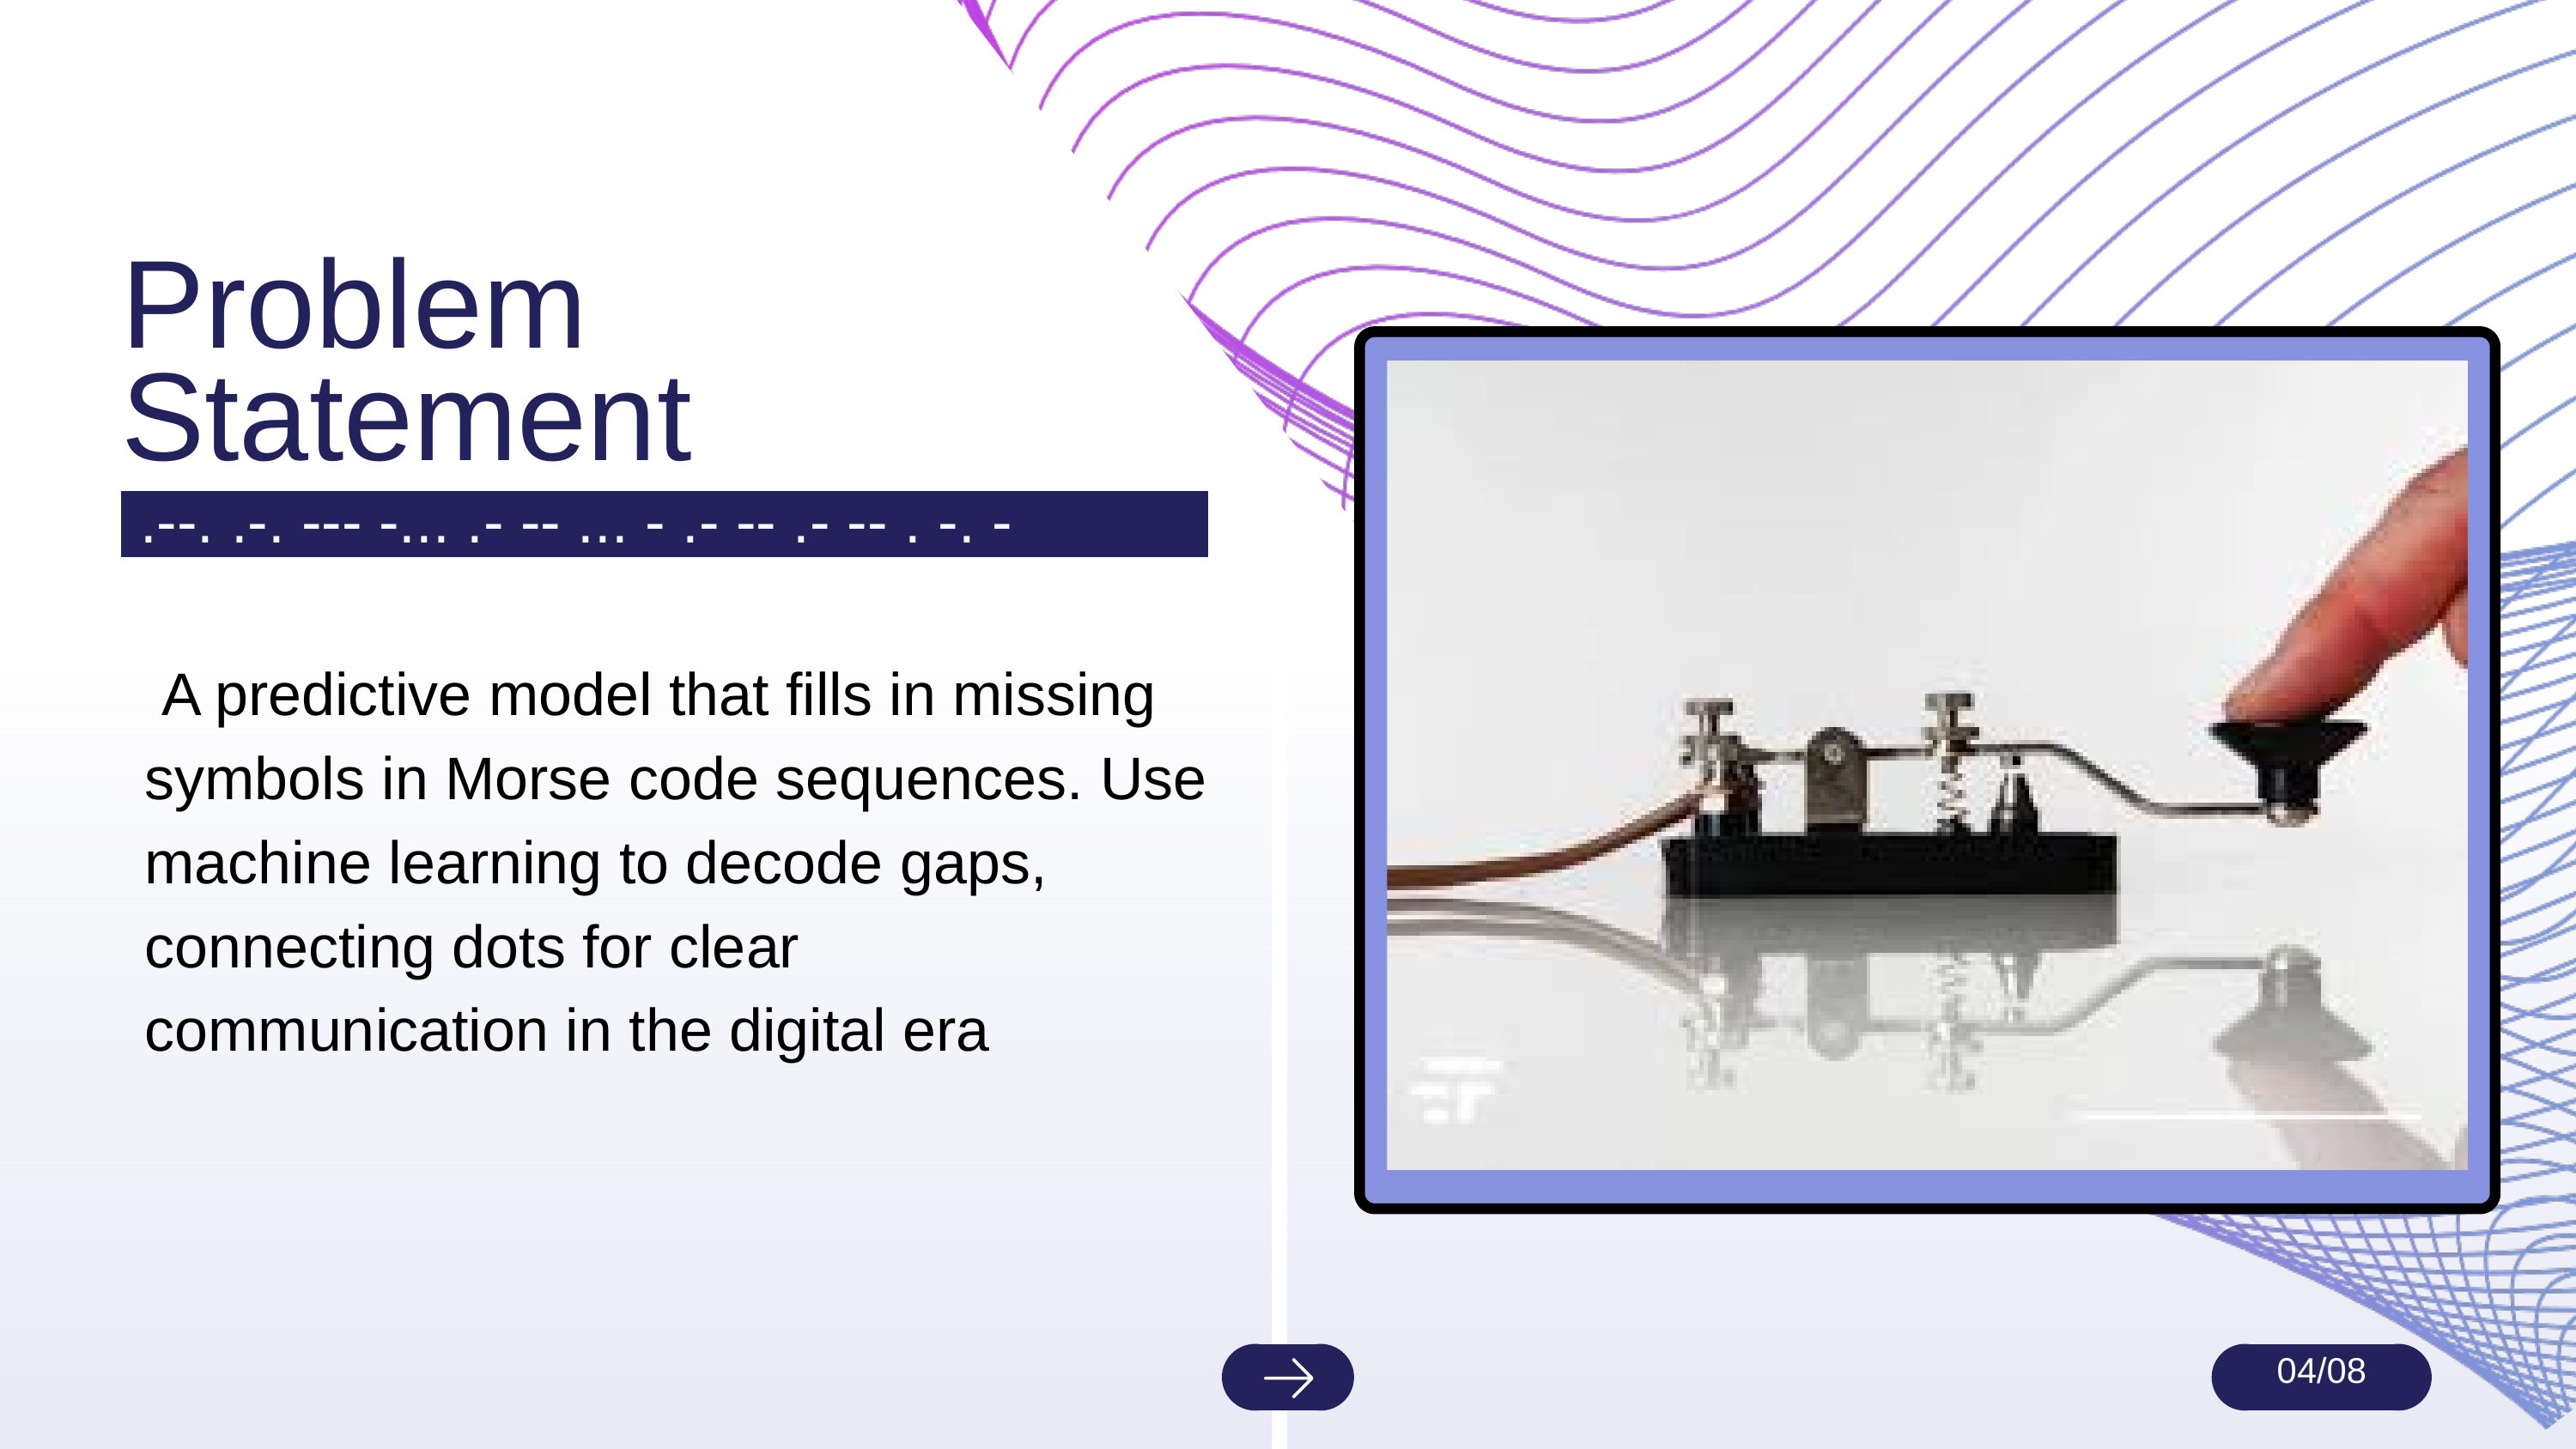

Problem Statement

.--. .-. --- -... .- -- ... - .- -- .- -- . -. -

 A predictive model that fills in missing symbols in Morse code sequences. Use machine learning to decode gaps, connecting dots for clear communication in the digital era

04/08